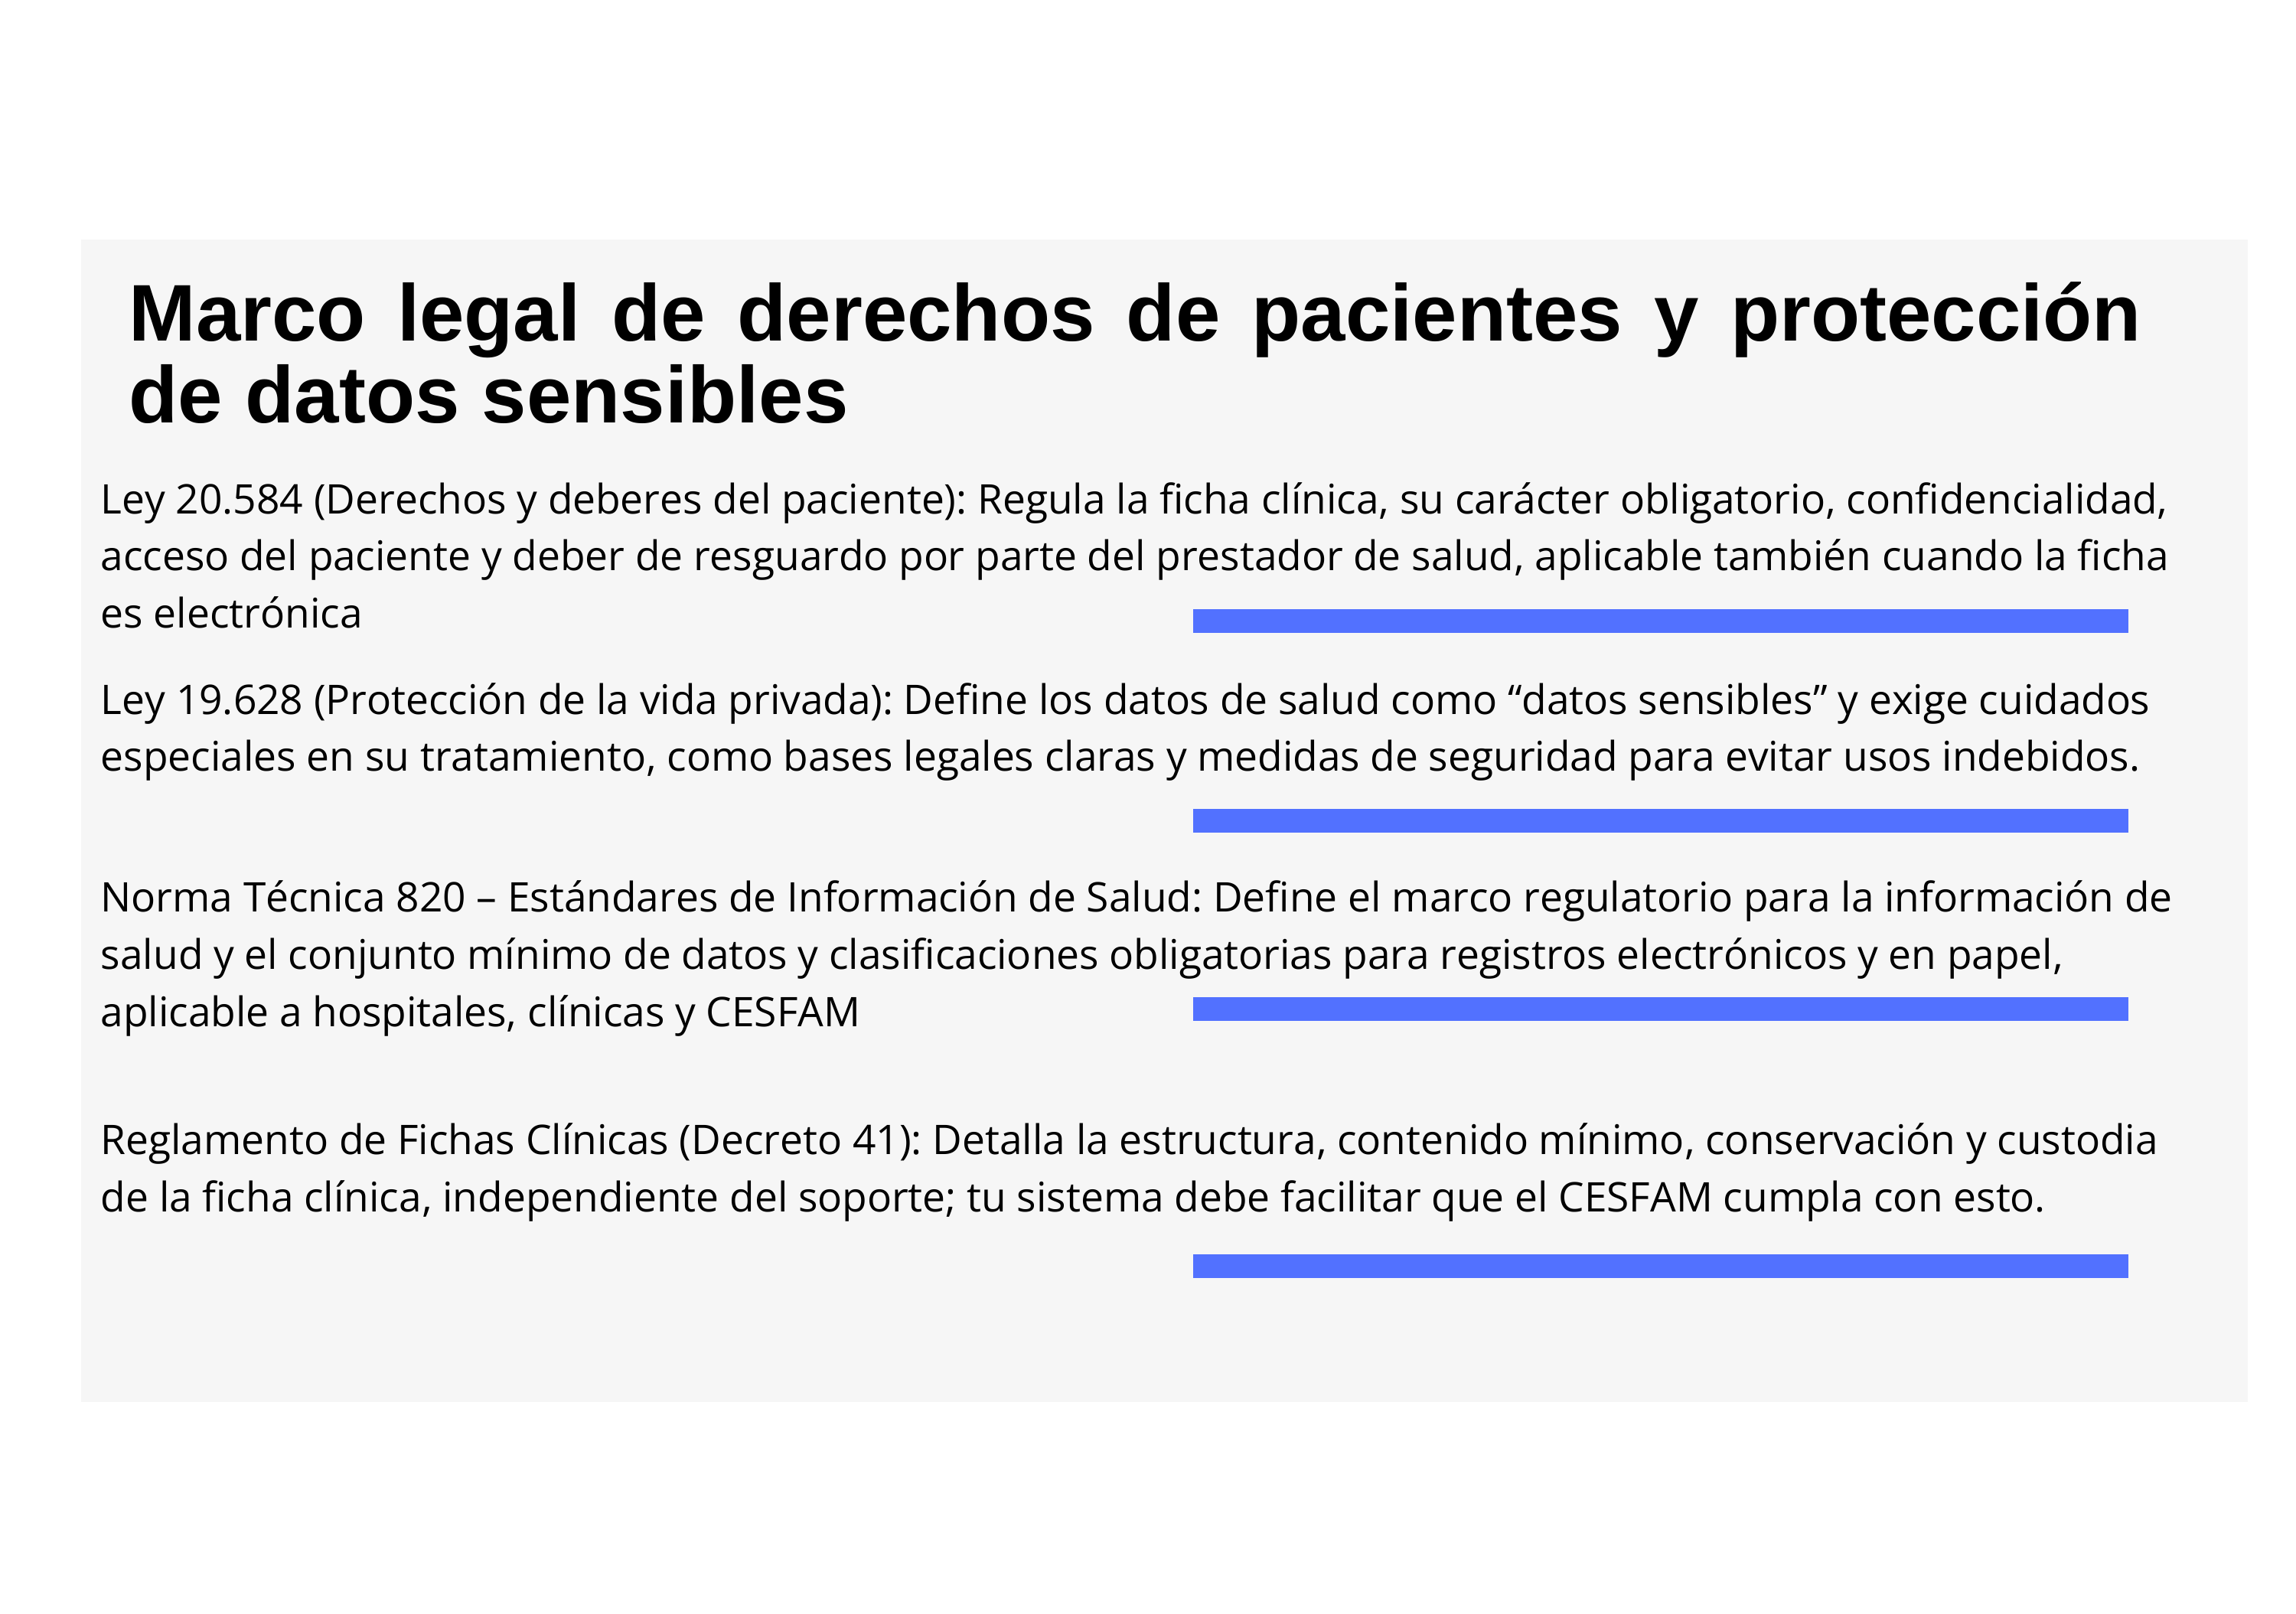

Marco legal de derechos de pacientes y protección de datos sensibles

Ley 20.584 (Derechos y deberes del paciente): Regula la ficha clínica, su carácter obligatorio, confidencialidad, acceso del paciente y deber de resguardo por parte del prestador de salud, aplicable también cuando la ficha es electrónica

Ley 19.628 (Protección de la vida privada): Define los datos de salud como “datos sensibles” y exige cuidados especiales en su tratamiento, como bases legales claras y medidas de seguridad para evitar usos indebidos.

Norma Técnica 820 – Estándares de Información de Salud: Define el marco regulatorio para la información de salud y el conjunto mínimo de datos y clasificaciones obligatorias para registros electrónicos y en papel, aplicable a hospitales, clínicas y CESFAM
Reglamento de Fichas Clínicas (Decreto 41): Detalla la estructura, contenido mínimo, conservación y custodia de la ficha clínica, independiente del soporte; tu sistema debe facilitar que el CESFAM cumpla con esto.